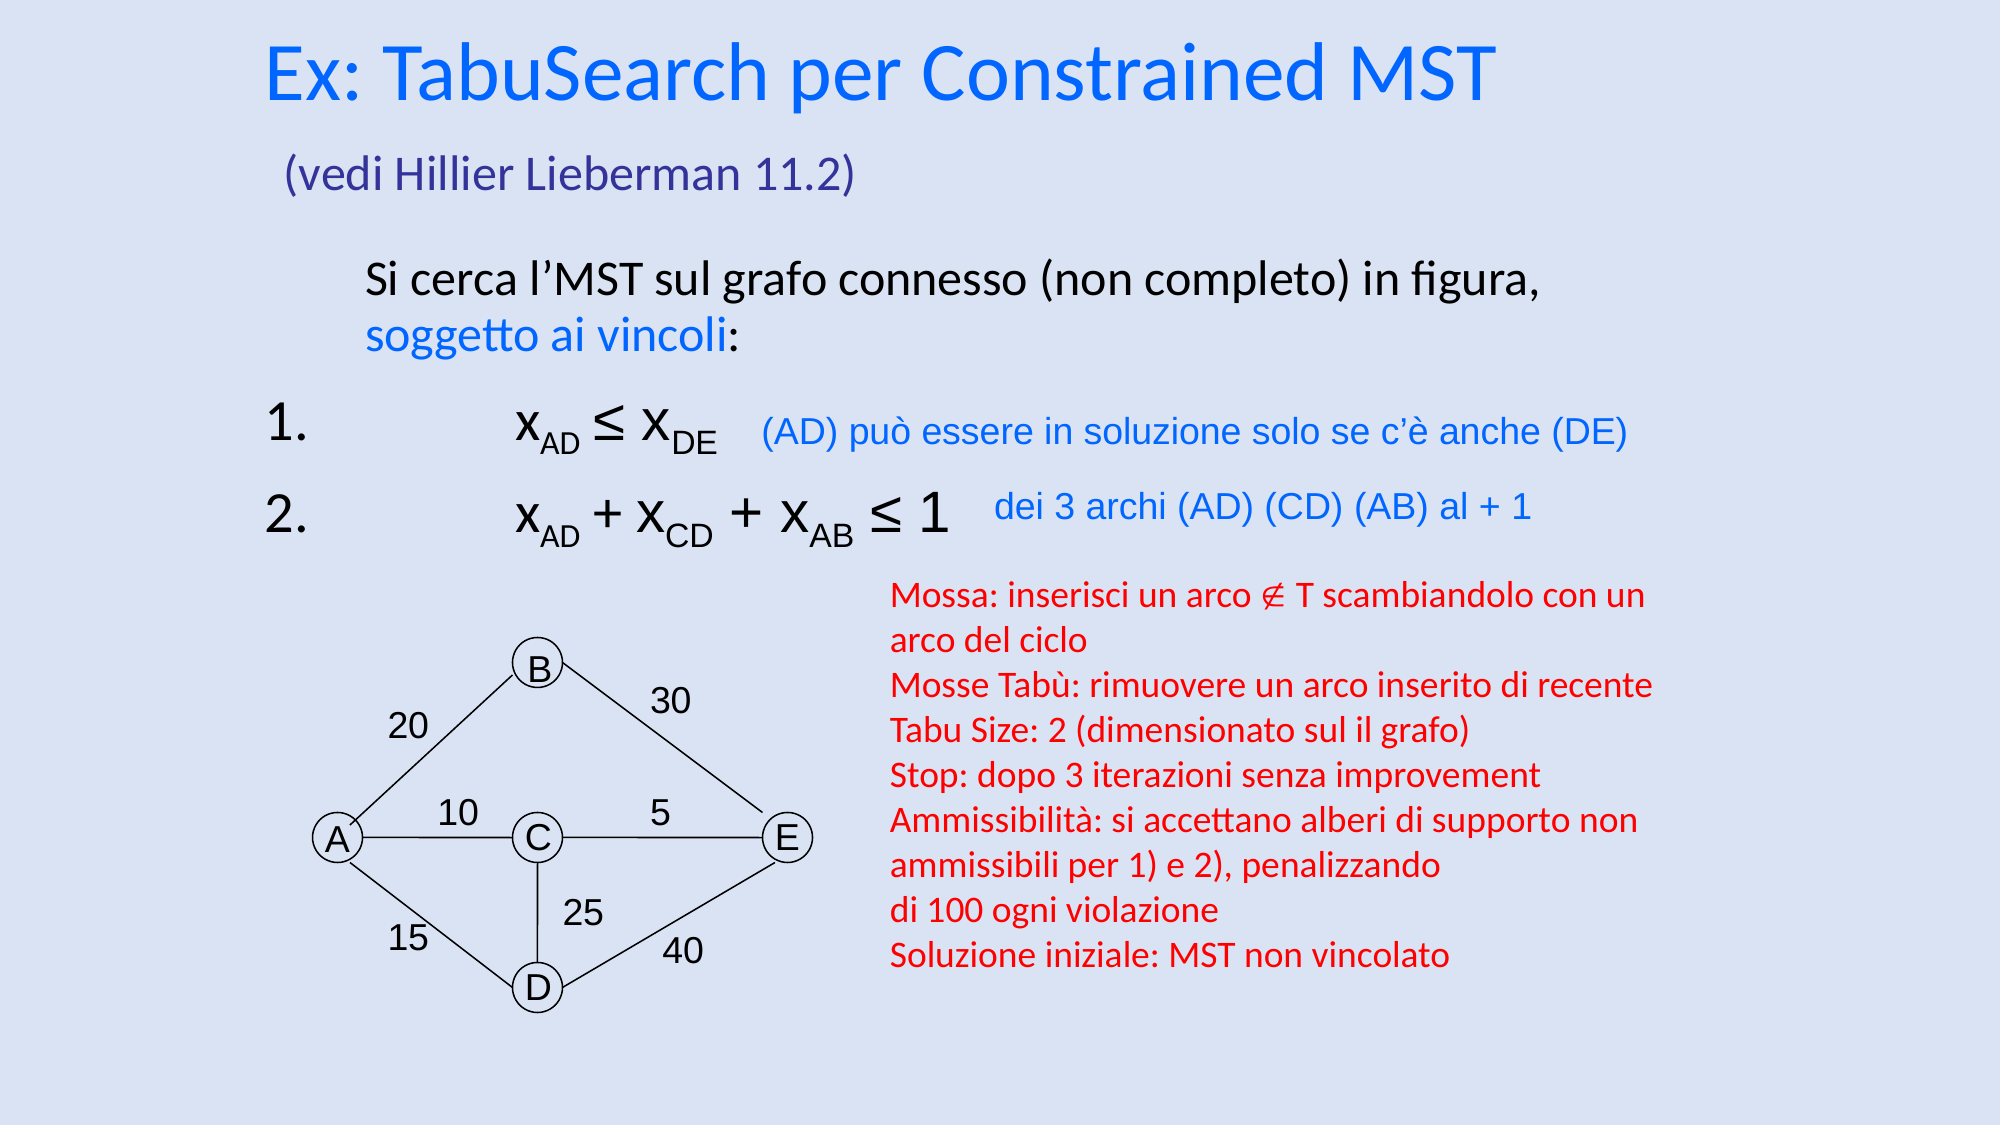

# Ex: TabuSearch per Constrained MST (vedi Hillier Lieberman 11.2)
	Si cerca l’MST sul grafo connesso (non completo) in figura, soggetto ai vincoli:
	xAD ≤ xDE
	xAD + xCD + xAB ≤ 1
(AD) può essere in soluzione solo se c’è anche (DE)
dei 3 archi (AD) (CD) (AB) al + 1
Mossa: inserisci un arco ∉ T scambiandolo con un arco del ciclo
Mosse Tabù: rimuovere un arco inserito di recente
Tabu Size: 2 (dimensionato sul il grafo)
Stop: dopo 3 iterazioni senza improvement
Ammissibilità: si accettano alberi di supporto non ammissibili per 1) e 2), penalizzando
di 100 ogni violazione
Soluzione iniziale: MST non vincolato

B

30

20
10
5
C
E
A

25
15
40
D